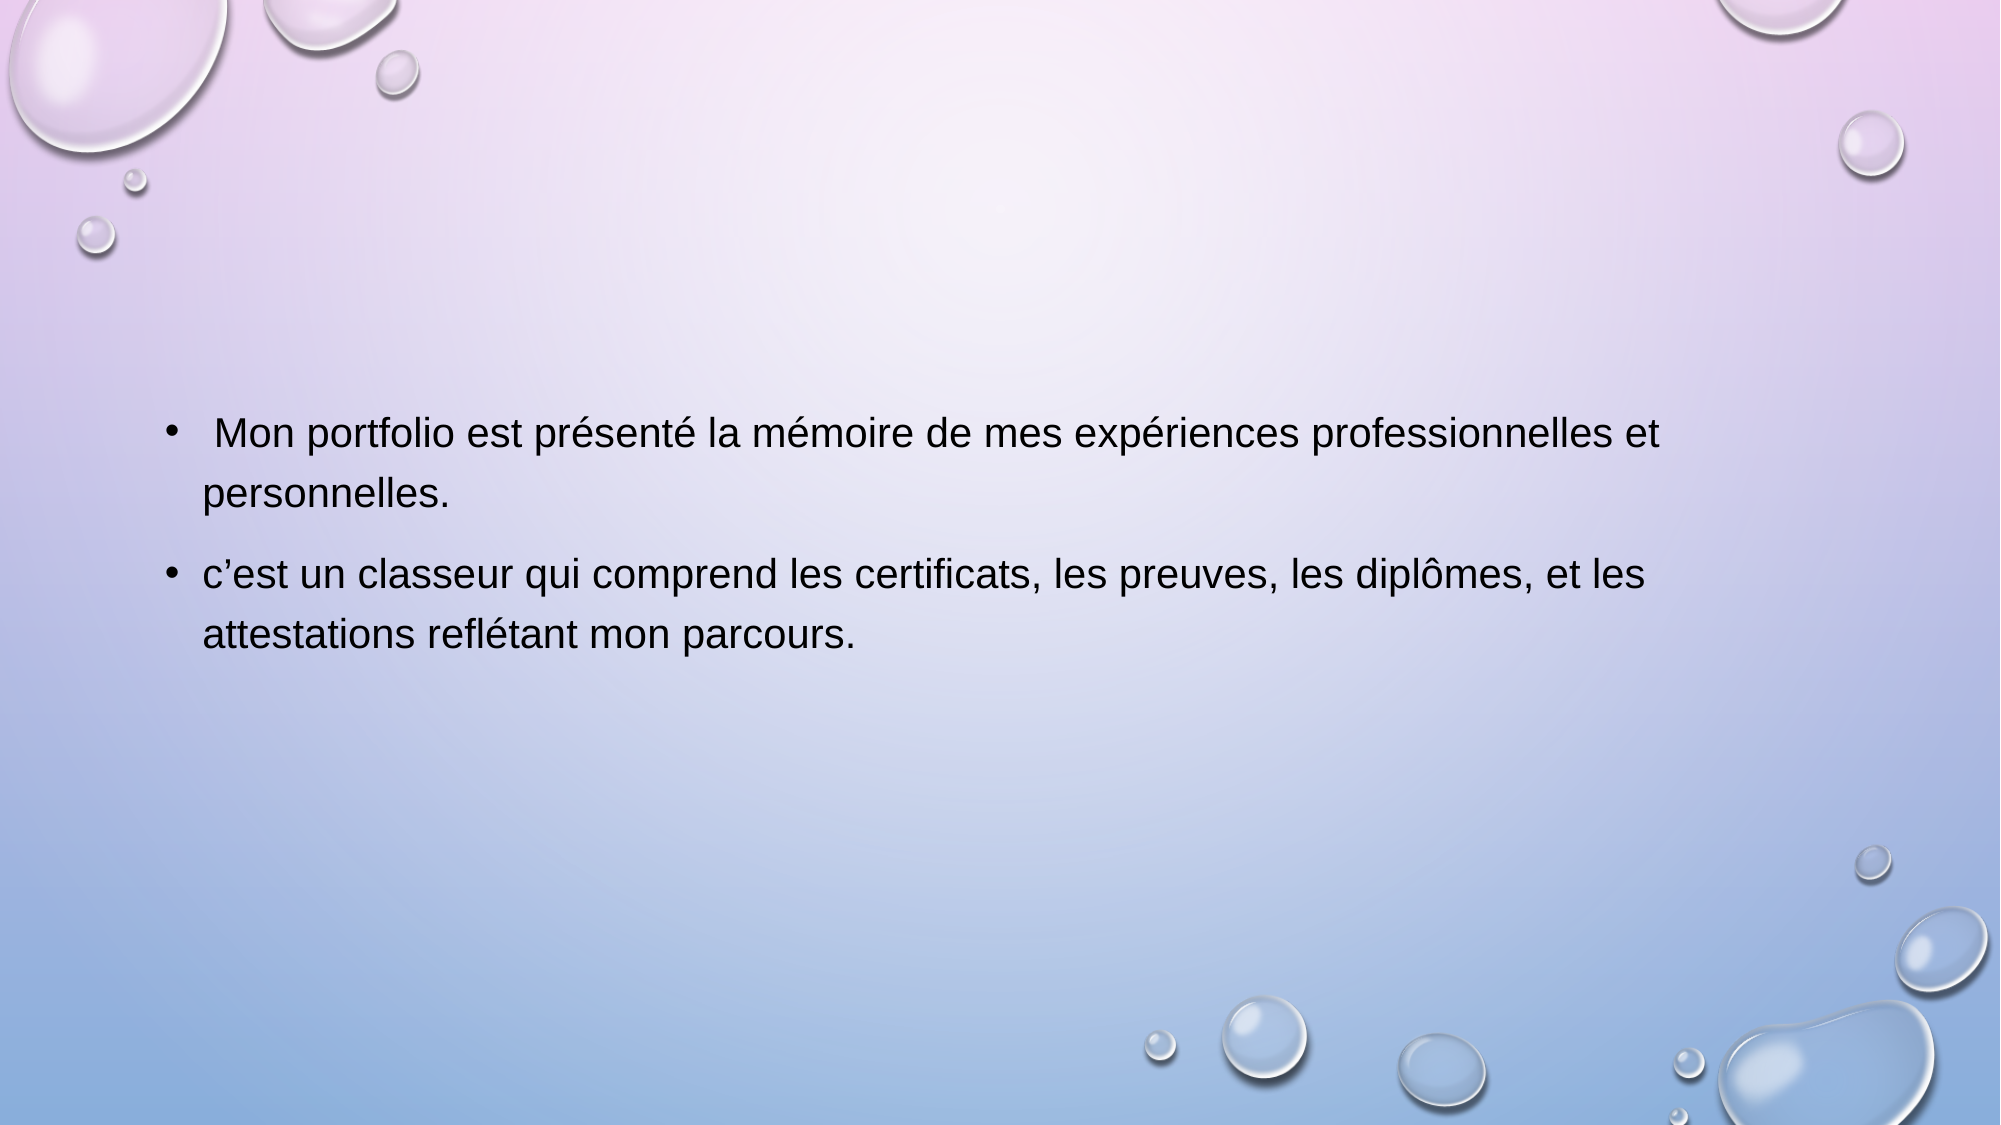

#
 Mon portfolio est présenté la mémoire de mes expériences professionnelles et personnelles.
c’est un classeur qui comprend les certificats, les preuves, les diplômes, et les attestations reflétant mon parcours.